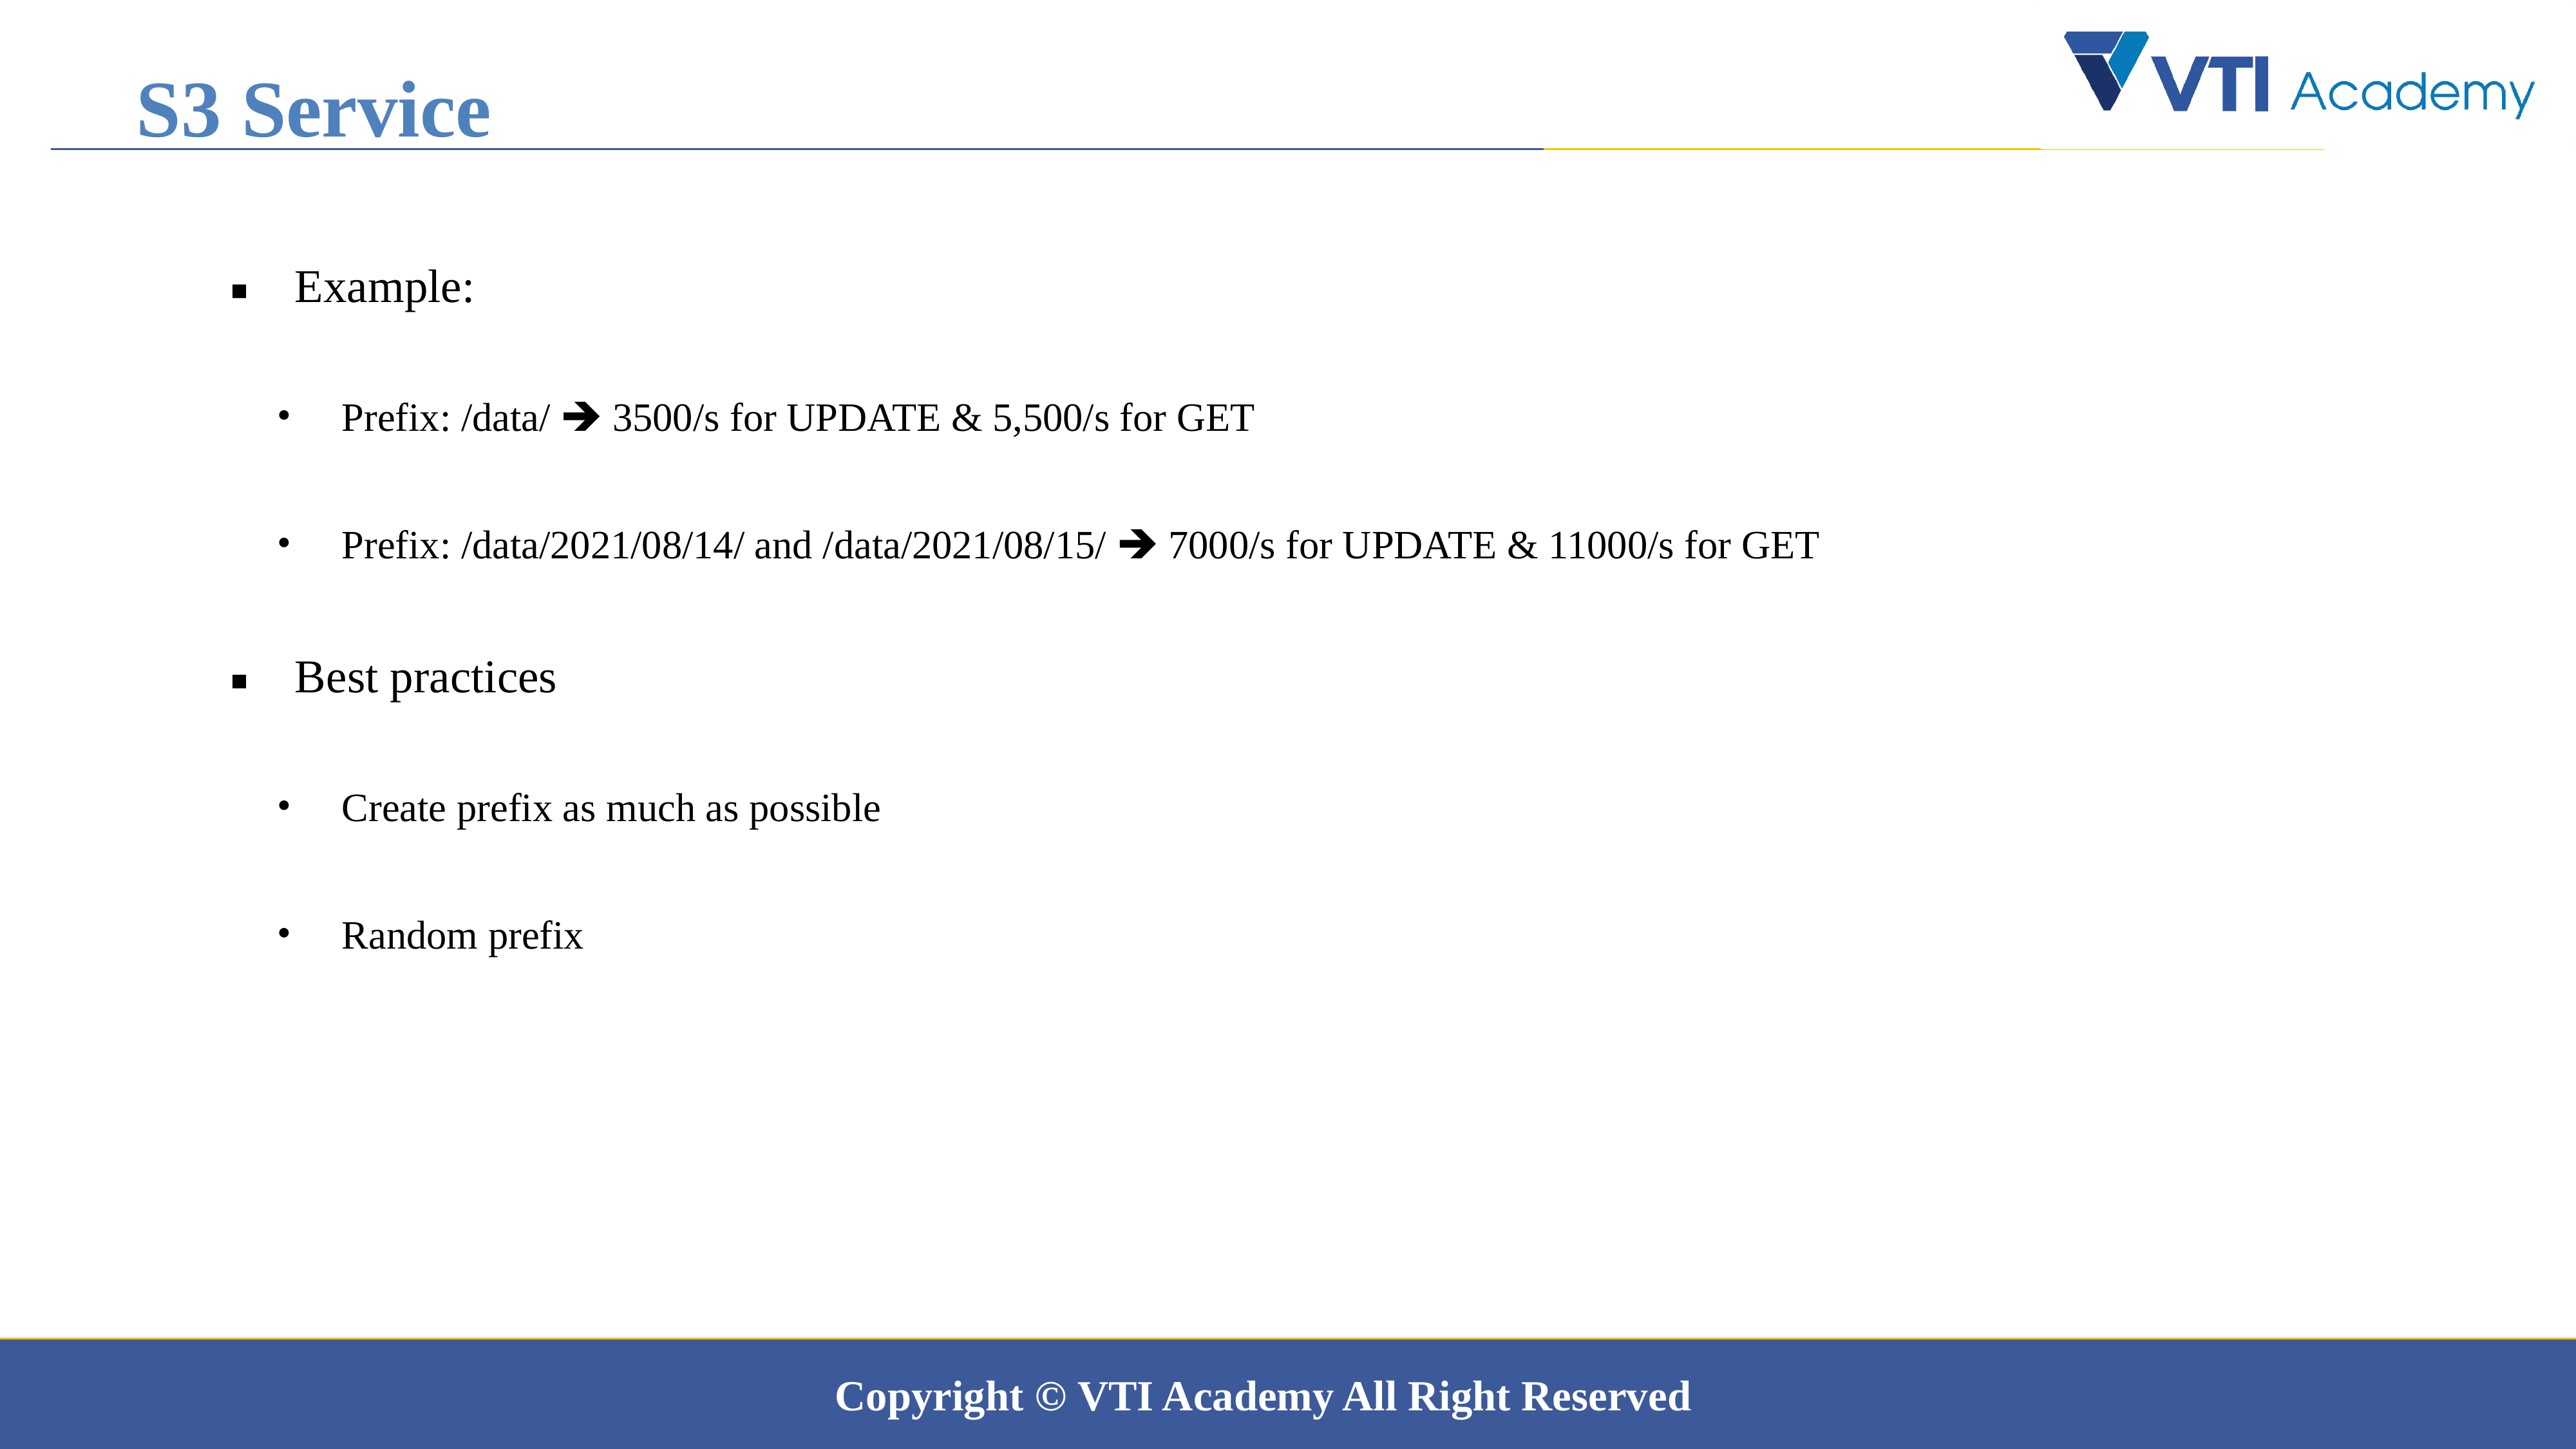

S3 Service
Example:
Prefix: /data/ 🡺 3500/s for UPDATE & 5,500/s for GET
Prefix: /data/2021/08/14/ and /data/2021/08/15/ 🡺 7000/s for UPDATE & 11000/s for GET
Best practices
Create prefix as much as possible
Random prefix